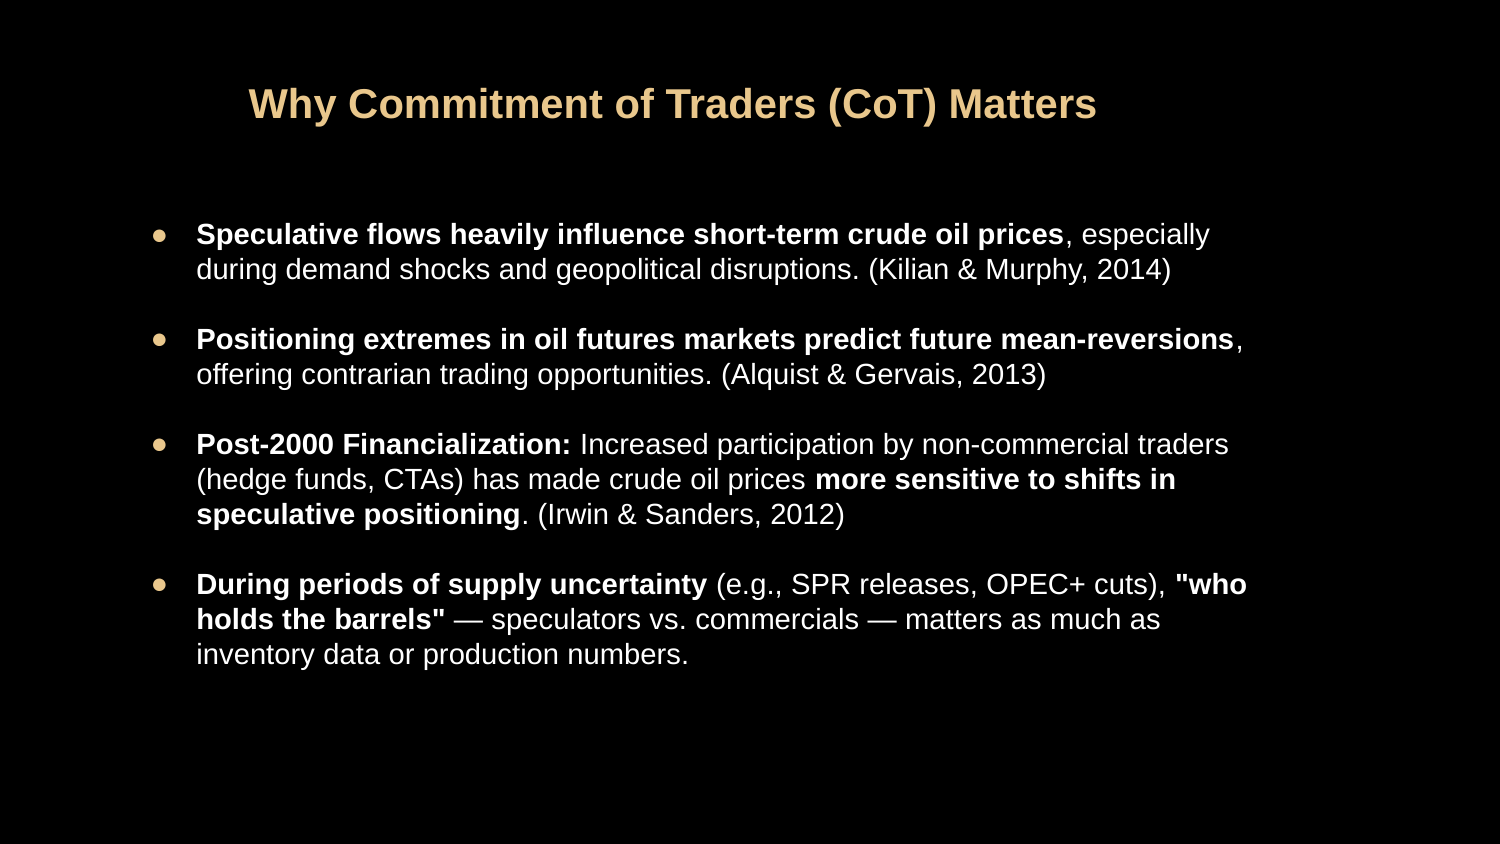

# Why Commitment of Traders (CoT) Matters
Speculative flows heavily influence short-term crude oil prices, especially during demand shocks and geopolitical disruptions. (Kilian & Murphy, 2014)

Positioning extremes in oil futures markets predict future mean-reversions, offering contrarian trading opportunities. (Alquist & Gervais, 2013)

Post-2000 Financialization: Increased participation by non-commercial traders (hedge funds, CTAs) has made crude oil prices more sensitive to shifts in speculative positioning. (Irwin & Sanders, 2012)

During periods of supply uncertainty (e.g., SPR releases, OPEC+ cuts), "who holds the barrels" — speculators vs. commercials — matters as much as inventory data or production numbers.